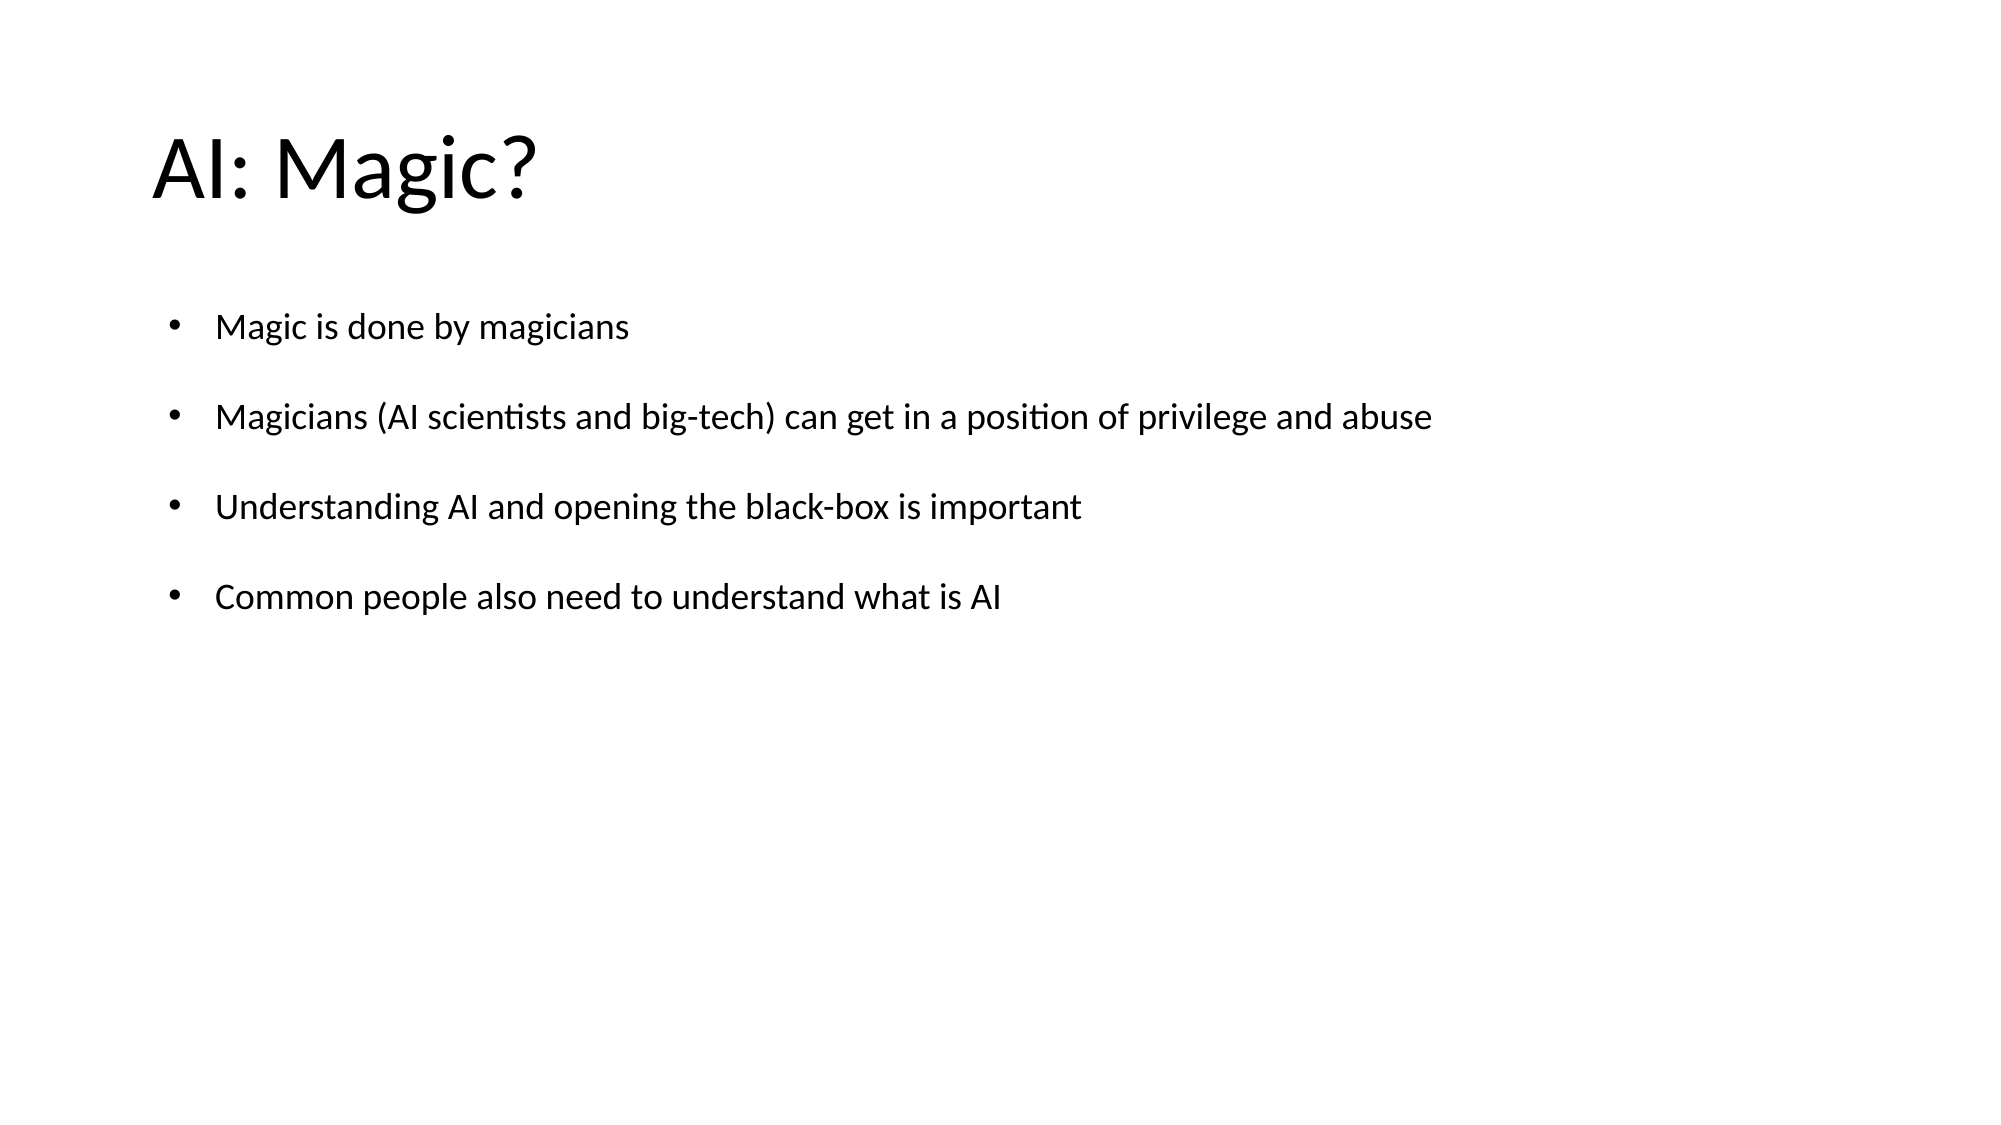

# AI: Magic?
Magic is done by magicians

Magicians (AI scientists and big-tech) can get in a position of privilege and abuse

Understanding AI and opening the black-box is important

Common people also need to understand what is AI